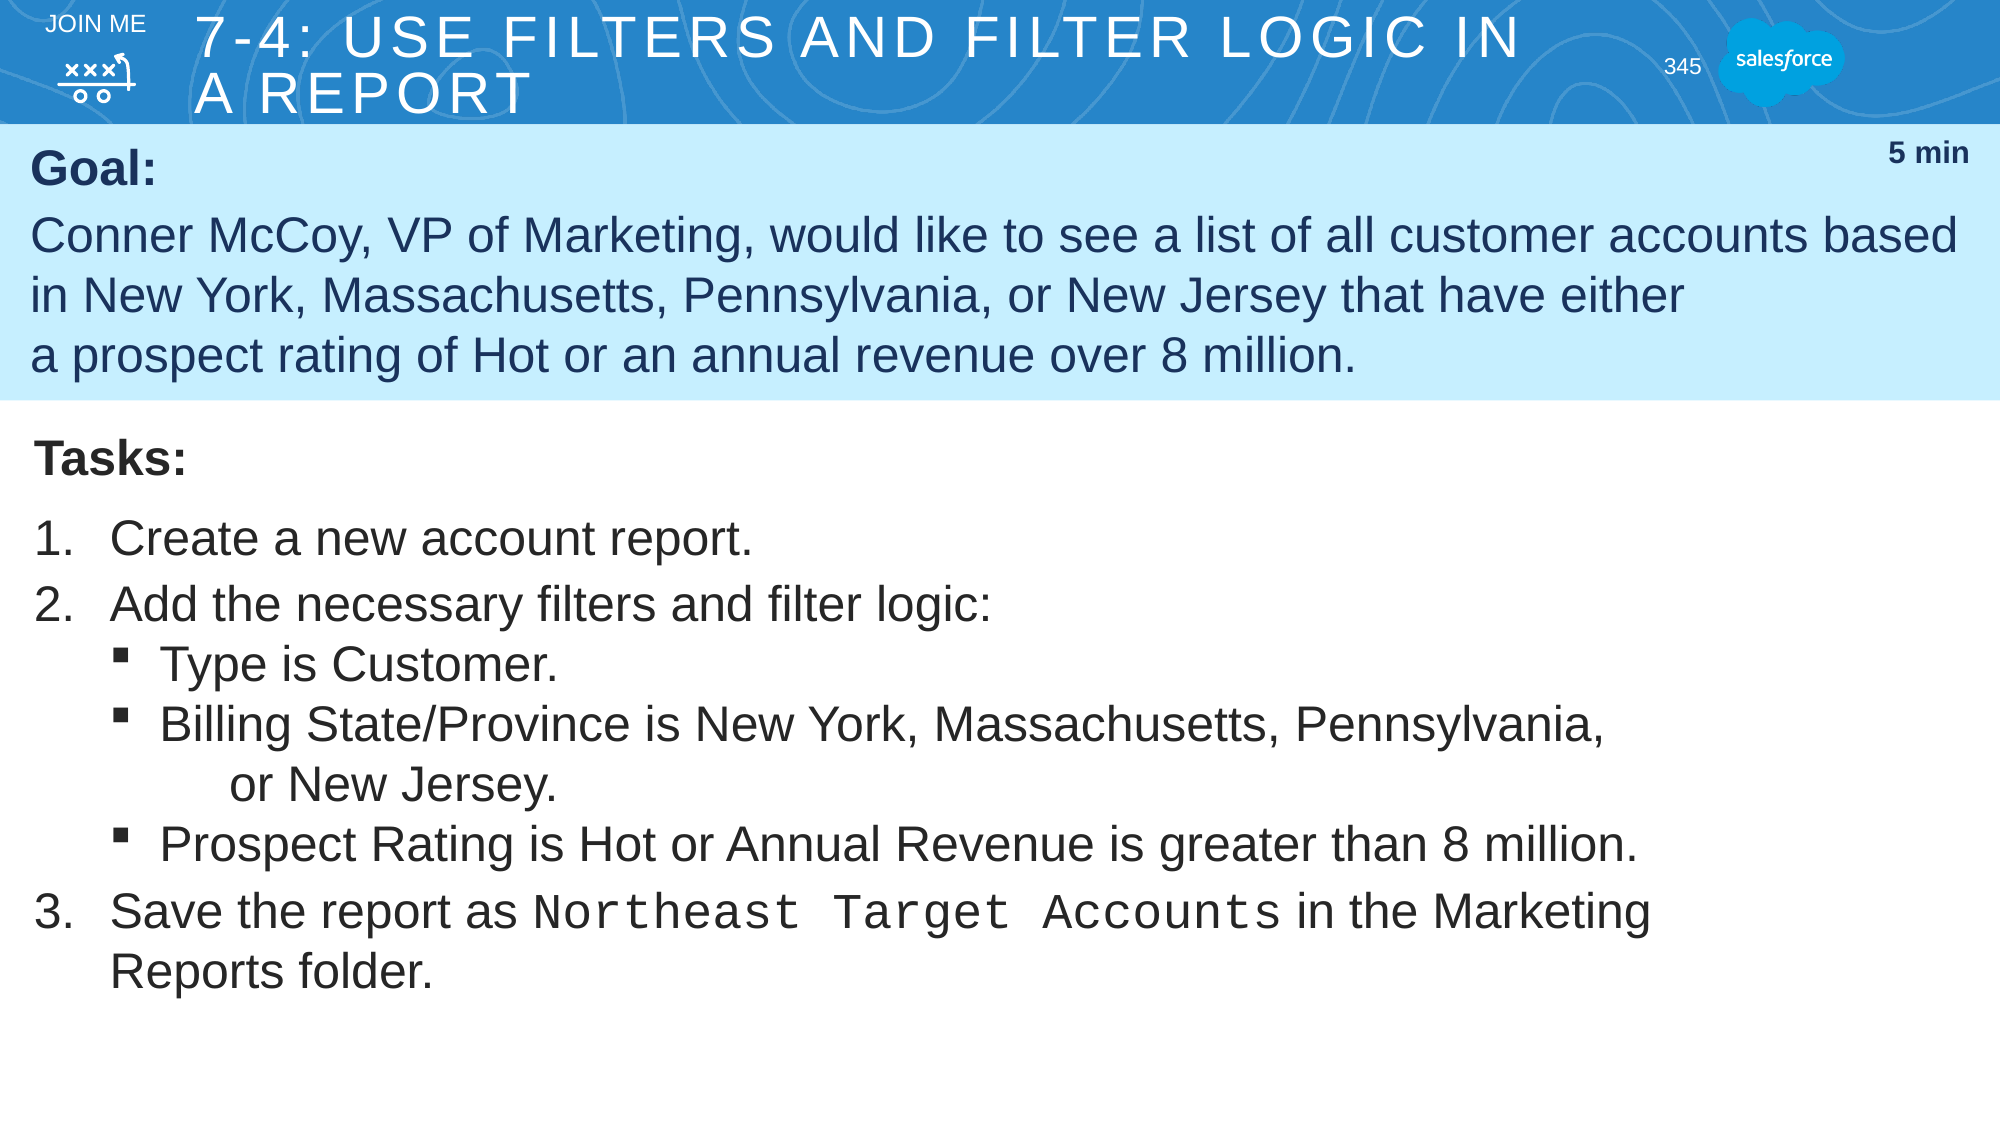

JOIN ME
# 7-4: Use Filters and Filter Logic in a Report
345
Goal:
Conner McCoy, VP of Marketing, would like to see a list of all customer accounts based in New York, Massachusetts, Pennsylvania, or New Jersey that have either
a prospect rating of Hot or an annual revenue over 8 million.
5 min
Tasks:
Create a new account report.
Add the necessary filters and filter logic:
Type is Customer.
Billing State/Province is New York, Massachusetts, Pennsylvania,                   or New Jersey.
Prospect Rating is Hot or Annual Revenue is greater than 8 million.
Save the report as Northeast Target Accounts in the Marketing Reports folder.